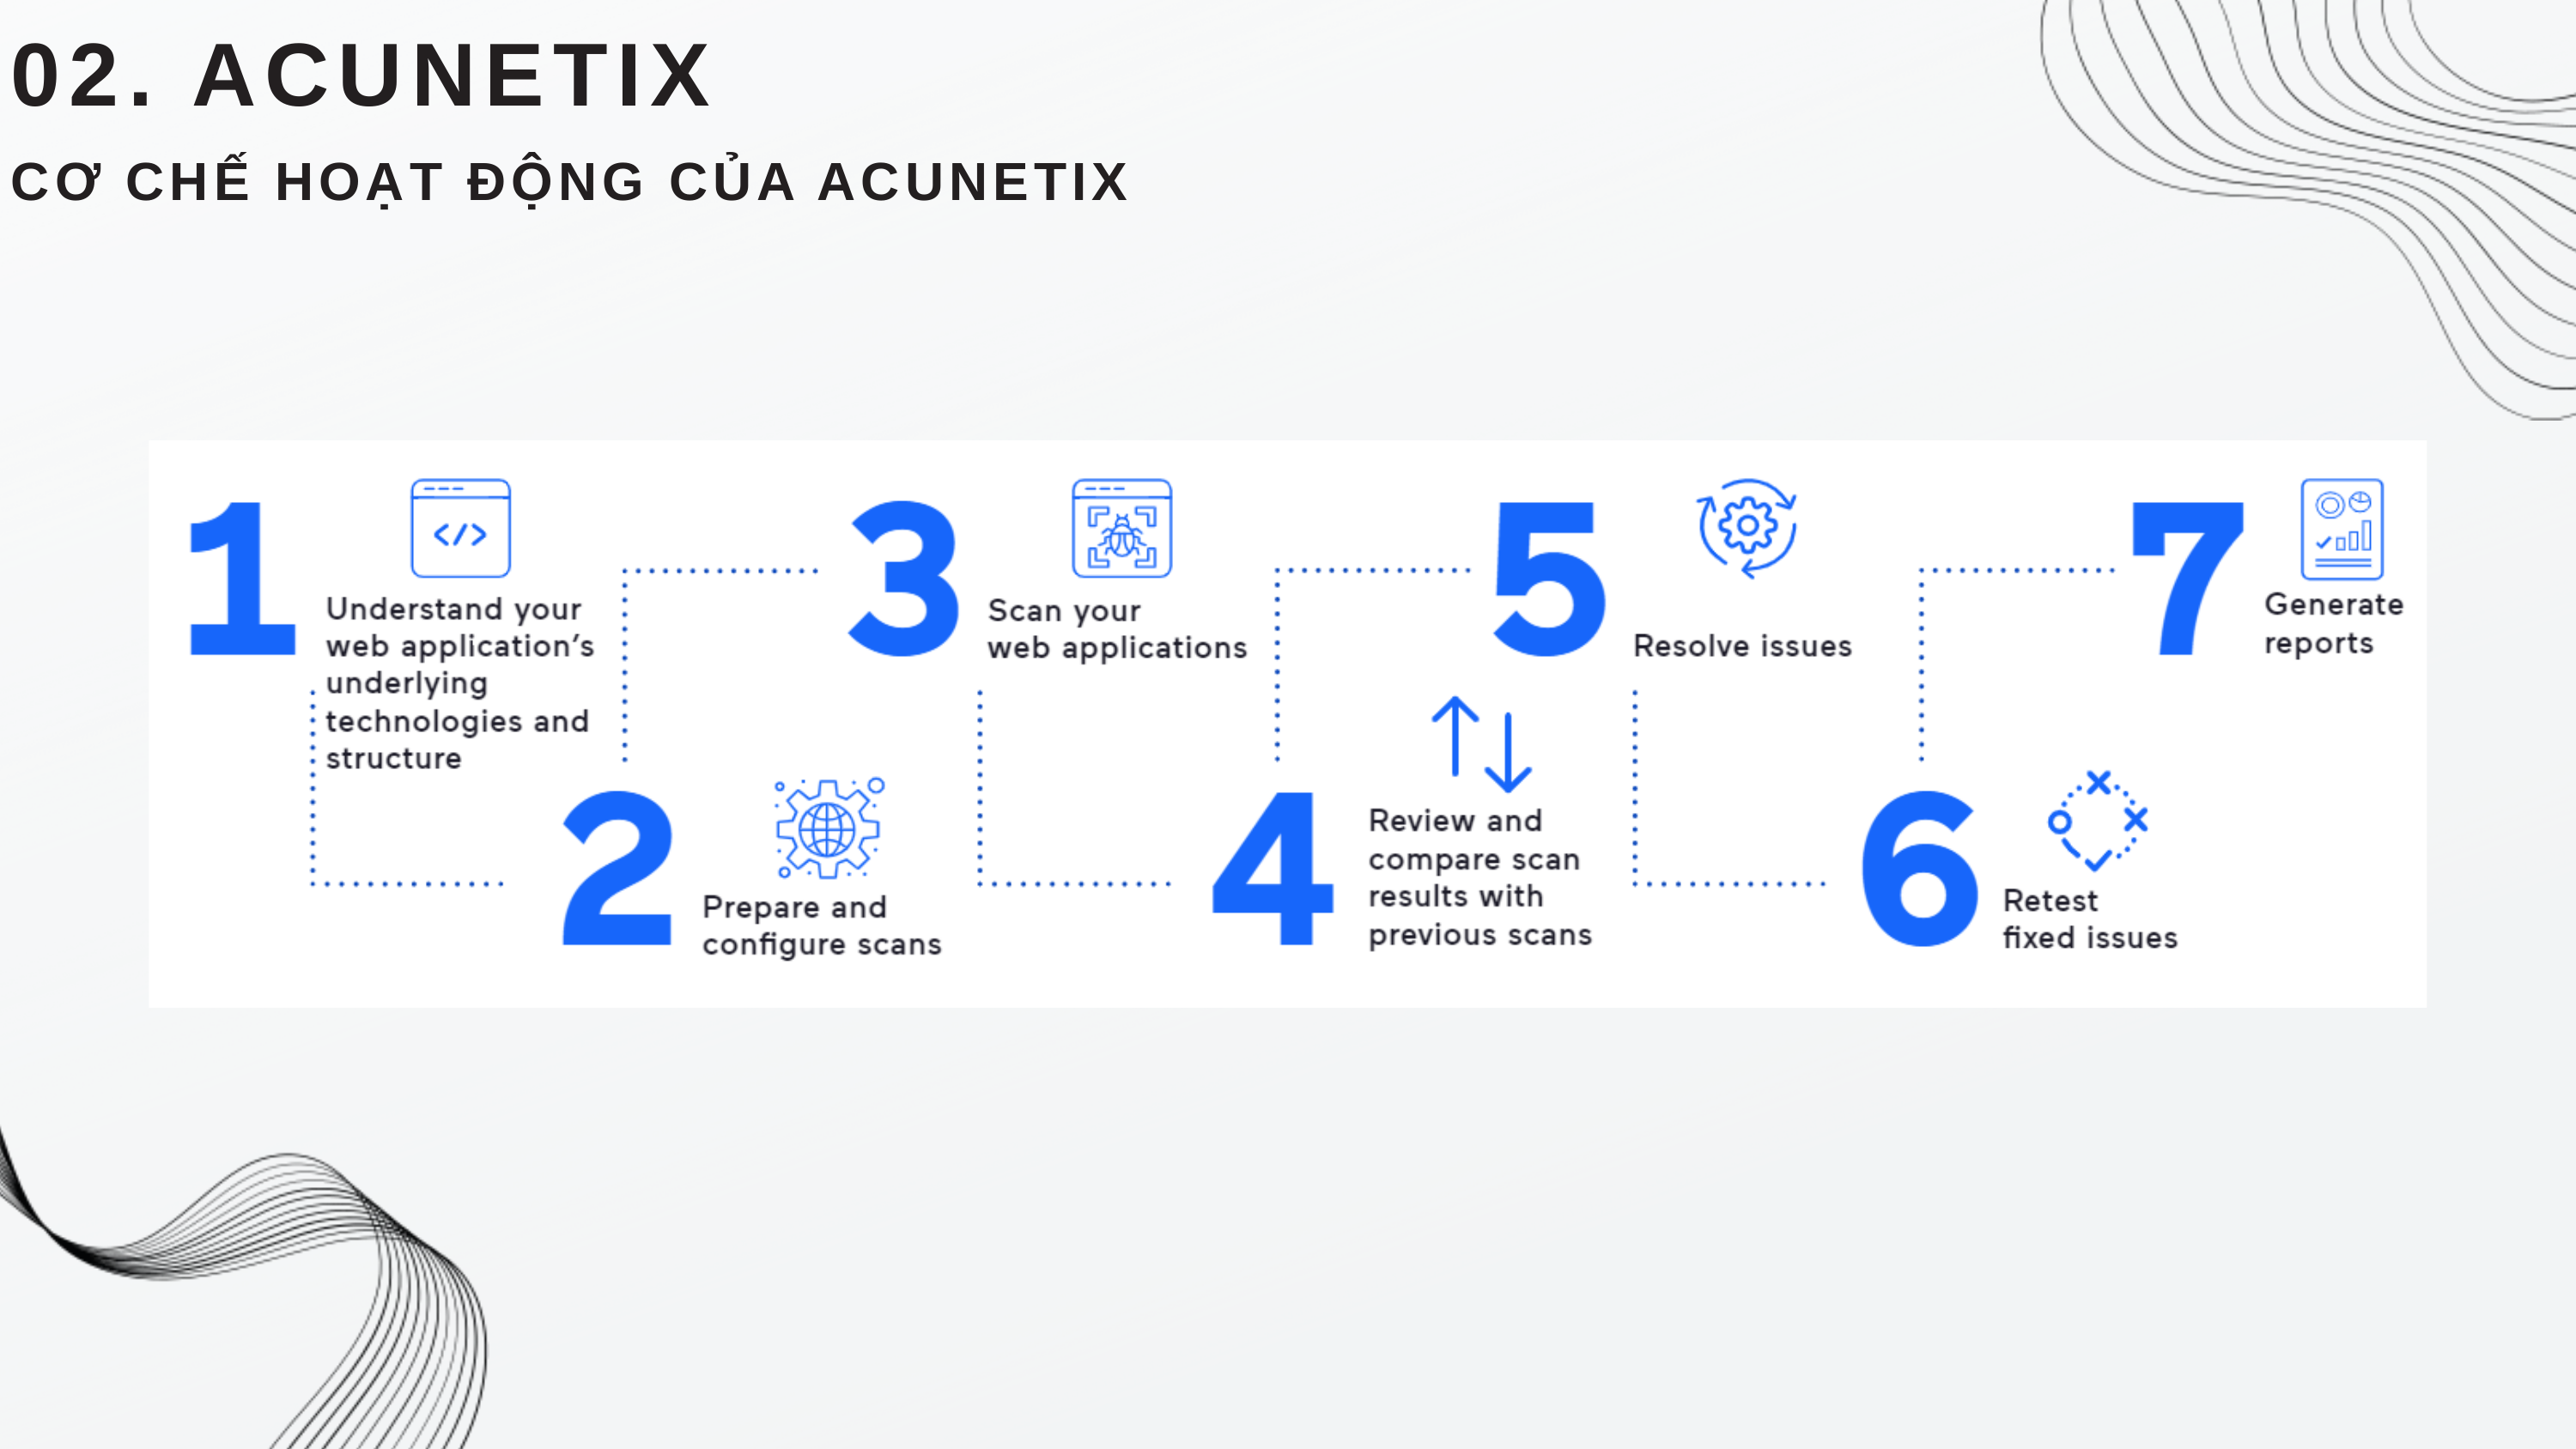

02. ACUNETIX
CƠ CHẾ HOẠT ĐỘNG CỦA ACUNETIX